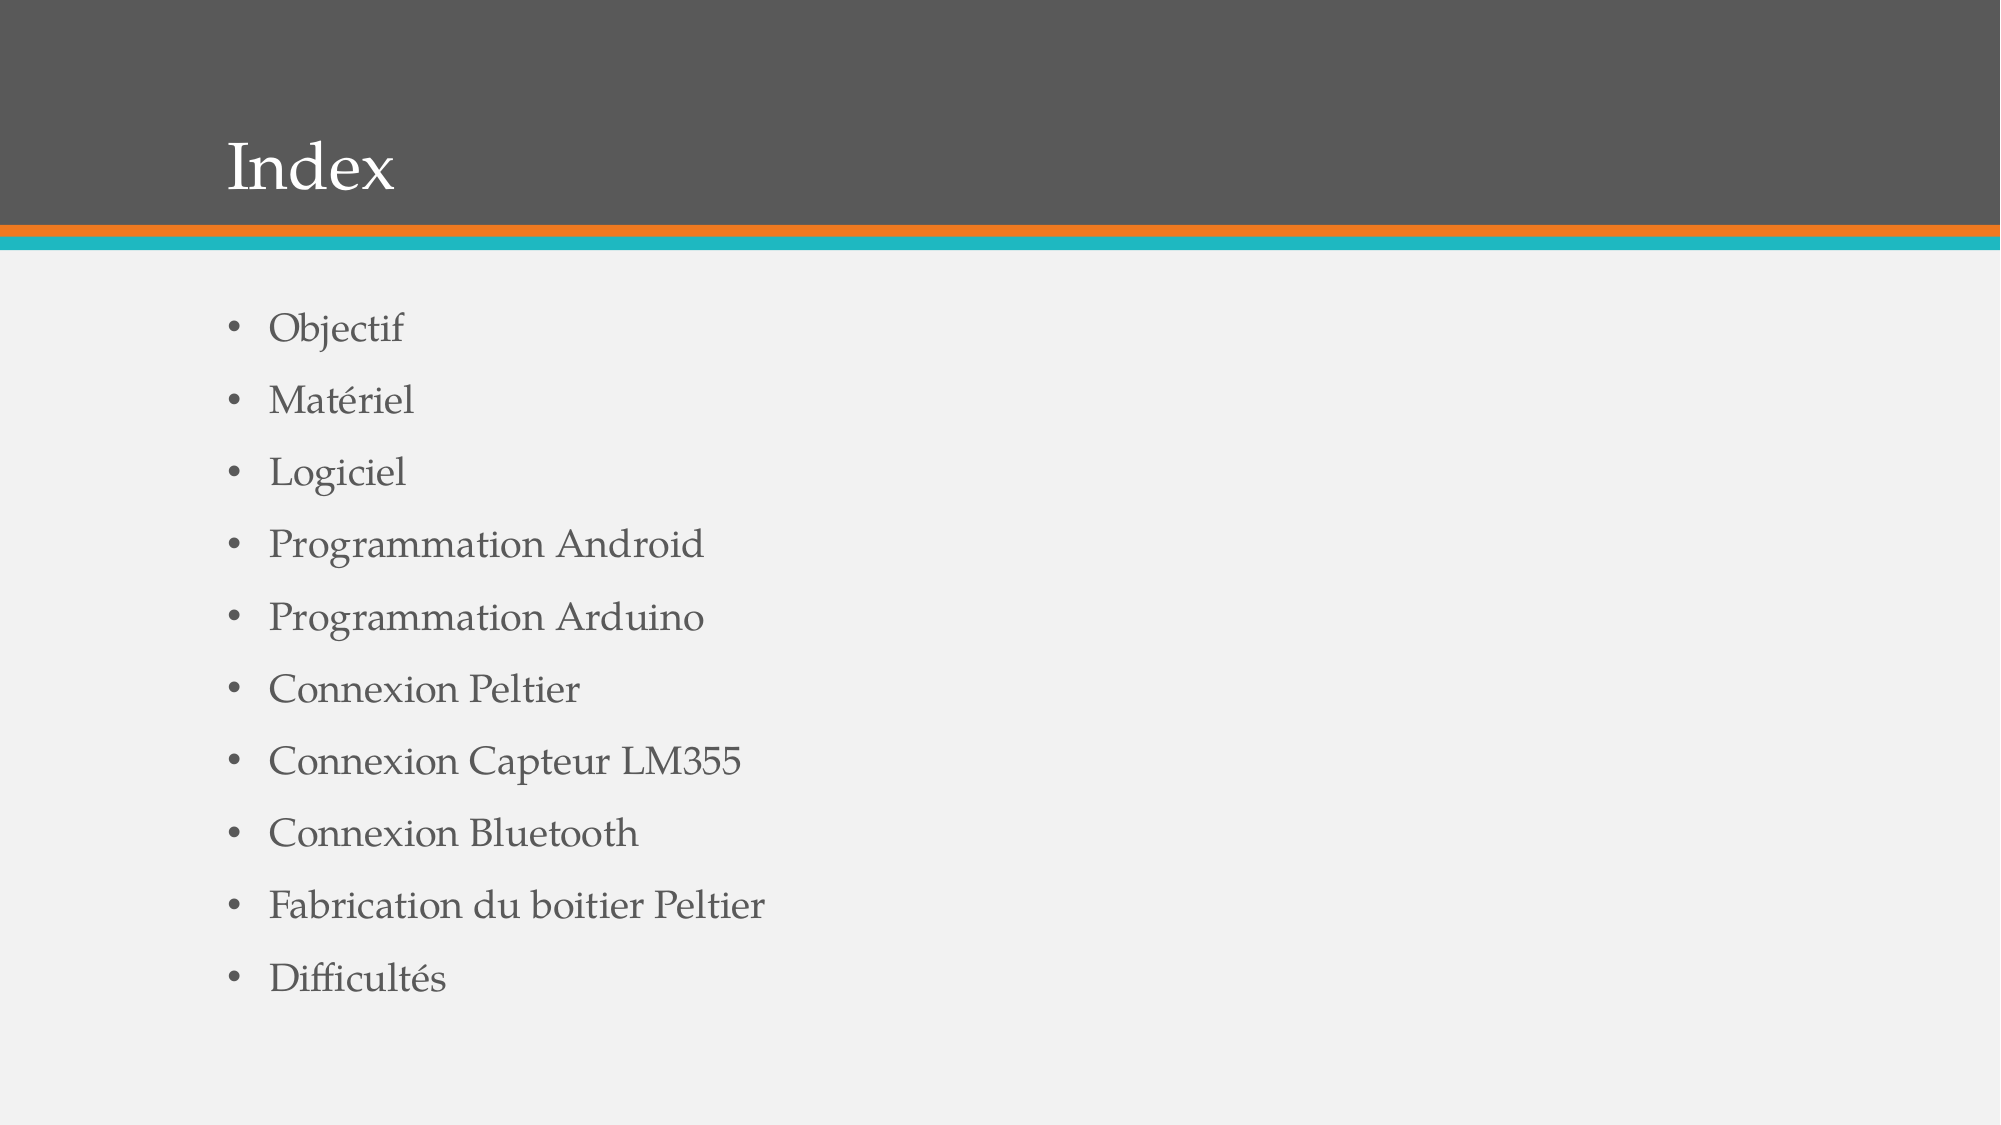

# Index
Objectif
Matériel
Logiciel
Programmation Android
Programmation Arduino
Connexion Peltier
Connexion Capteur LM355
Connexion Bluetooth
Fabrication du boitier Peltier
Difficultés